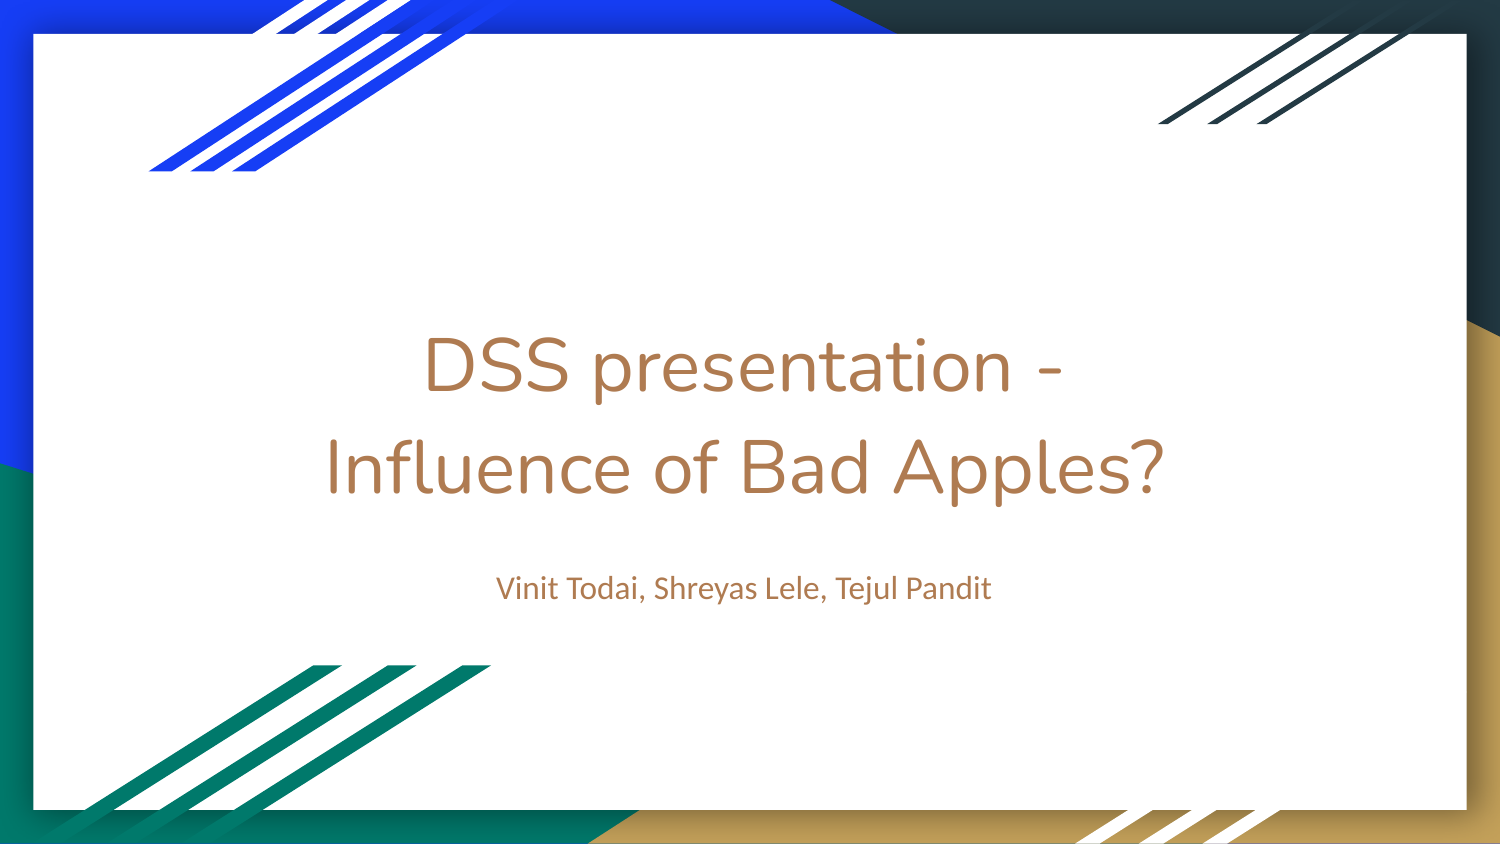

# DSS presentation - Influence of Bad Apples?
Vinit Todai, Shreyas Lele, Tejul Pandit